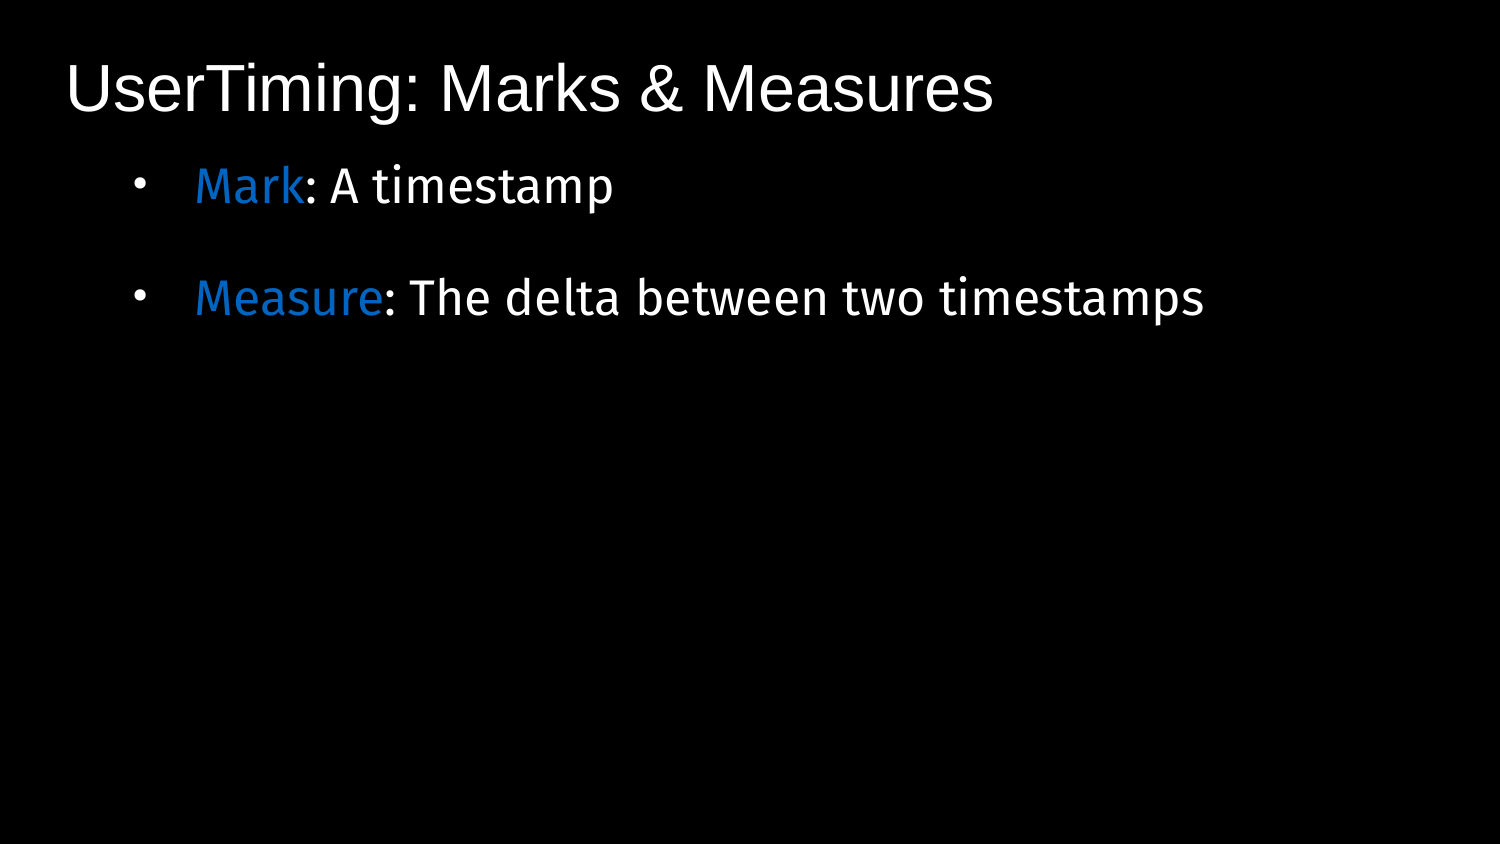

# UserTiming: Marks & Measures
Mark: A timestamp
Measure: The delta between two timestamps